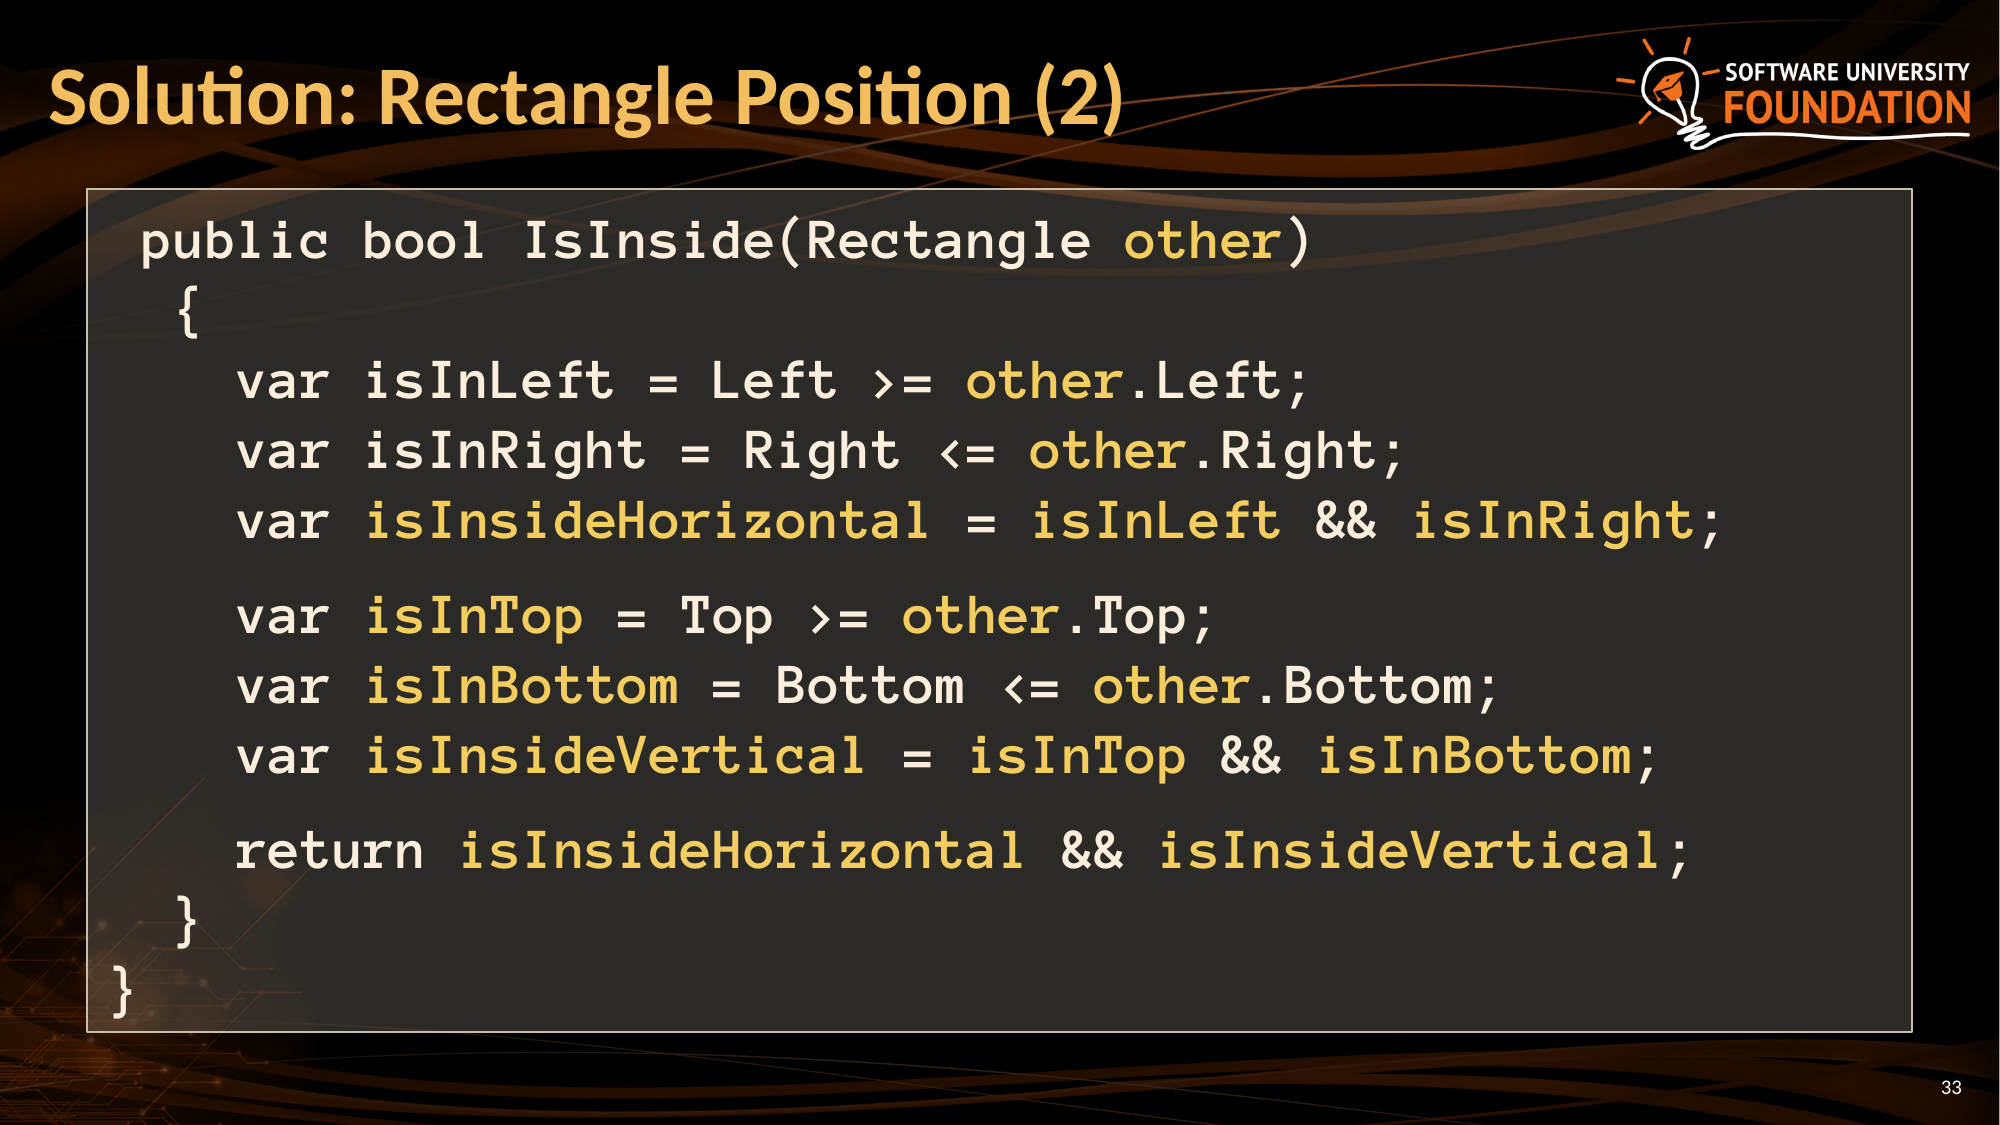

# Solution: Rectangle Position (2)
 public bool IsInside(Rectangle other)
  {
    var isInLeft = Left >= other.Left;
    var isInRight = Right <= other.Right;
    var isInsideHorizontal = isInLeft && isInRight;
    var isInTop = Top >= other.Top;
    var isInBottom = Bottom <= other.Bottom;
    var isInsideVertical = isInTop && isInBottom;
    return isInsideHorizontal && isInsideVertical;
  }
}
33